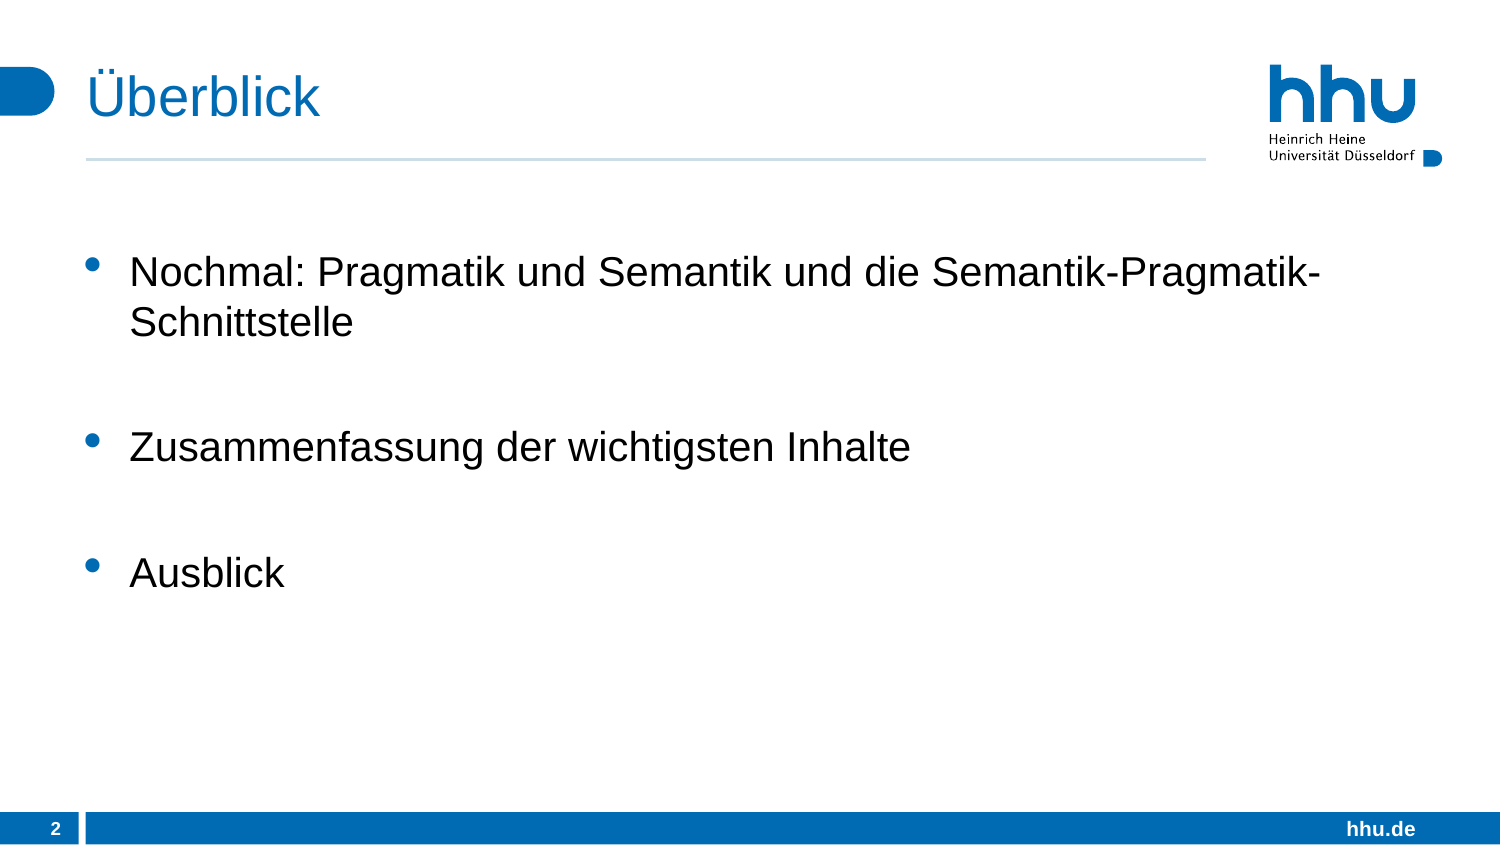

# Überblick
Nochmal: Pragmatik und Semantik und die Semantik-Pragmatik-Schnittstelle

Zusammenfassung der wichtigsten Inhalte

Ausblick

2